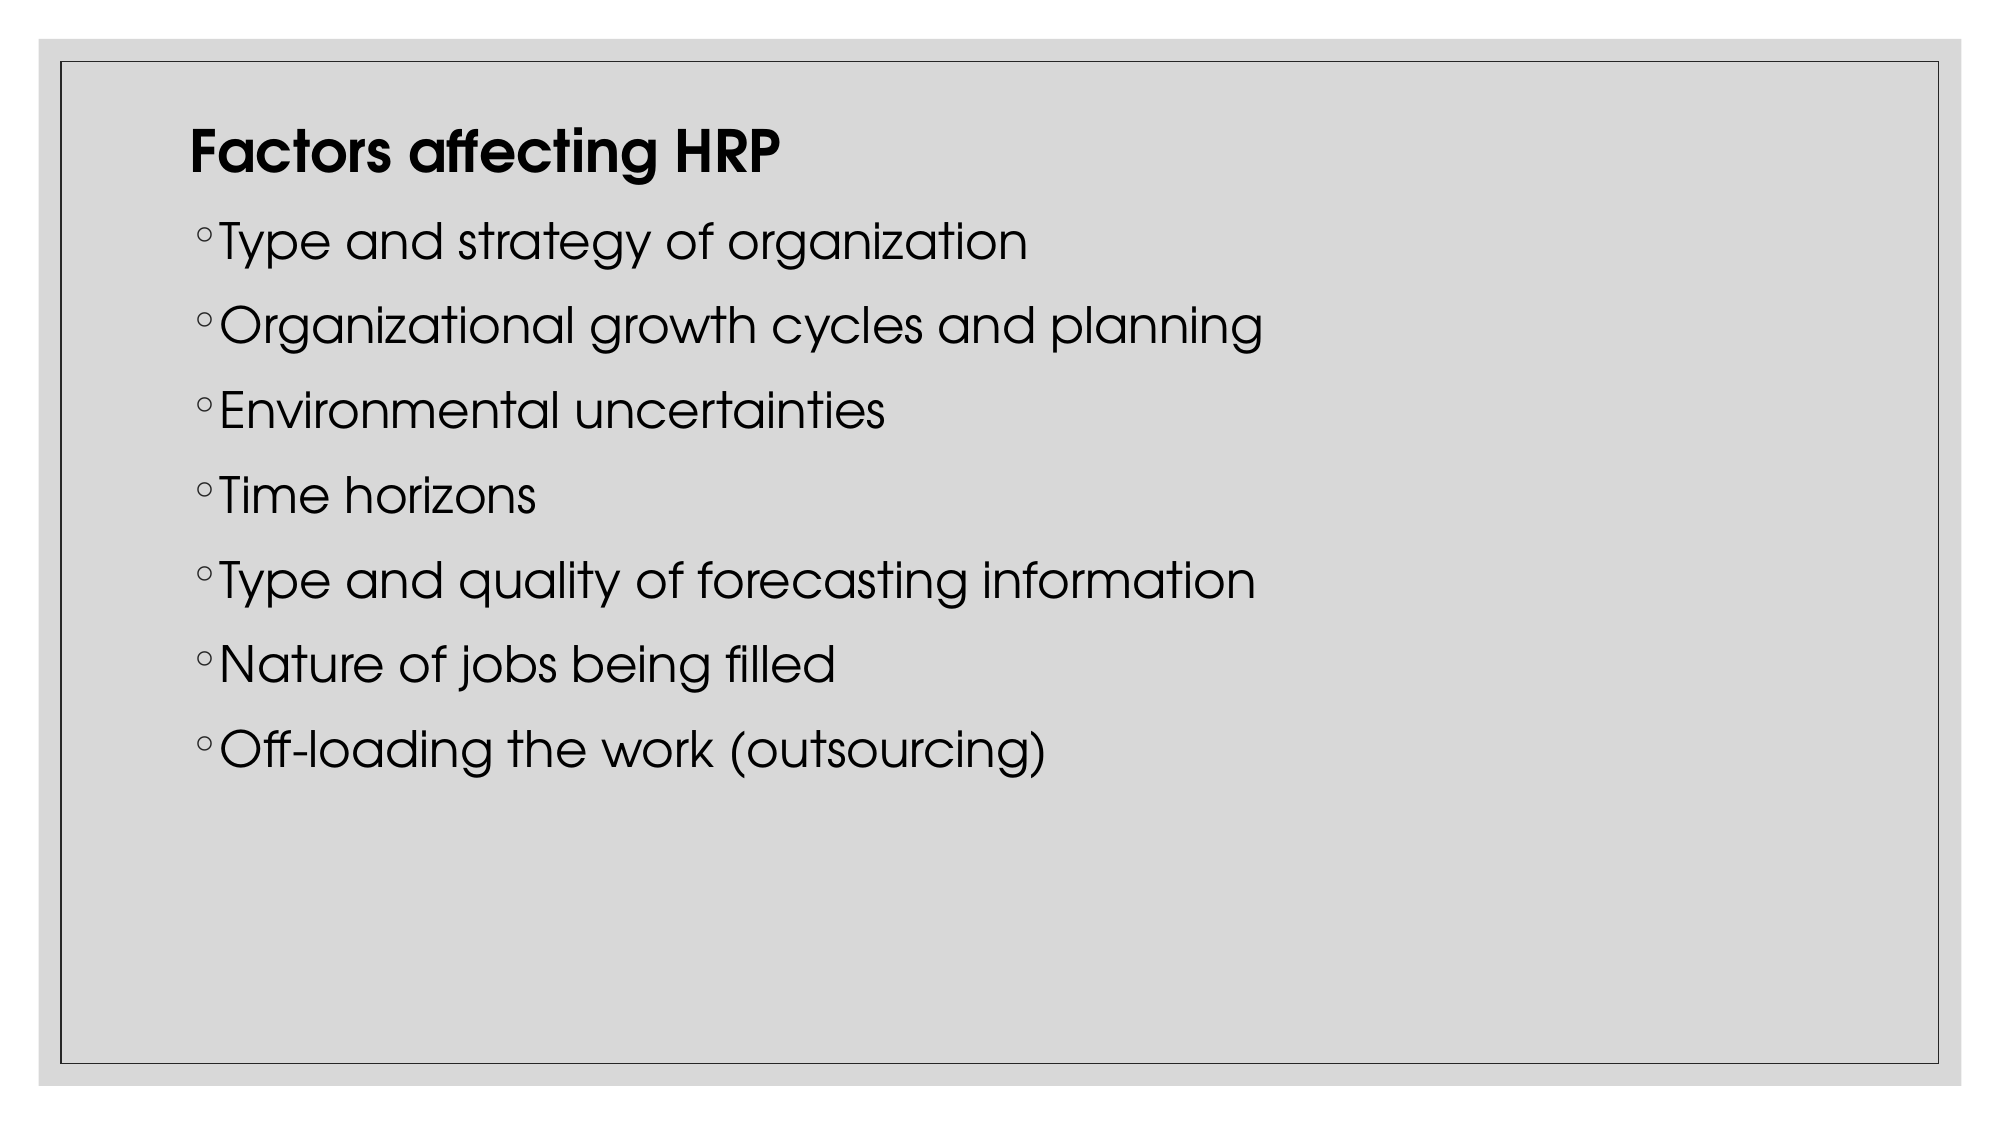

Factors affecting HRP
Type and strategy of organization
Organizational growth cycles and planning
Environmental uncertainties
Time horizons
Type and quality of forecasting information
Nature of jobs being filled
Off-loading the work (outsourcing)